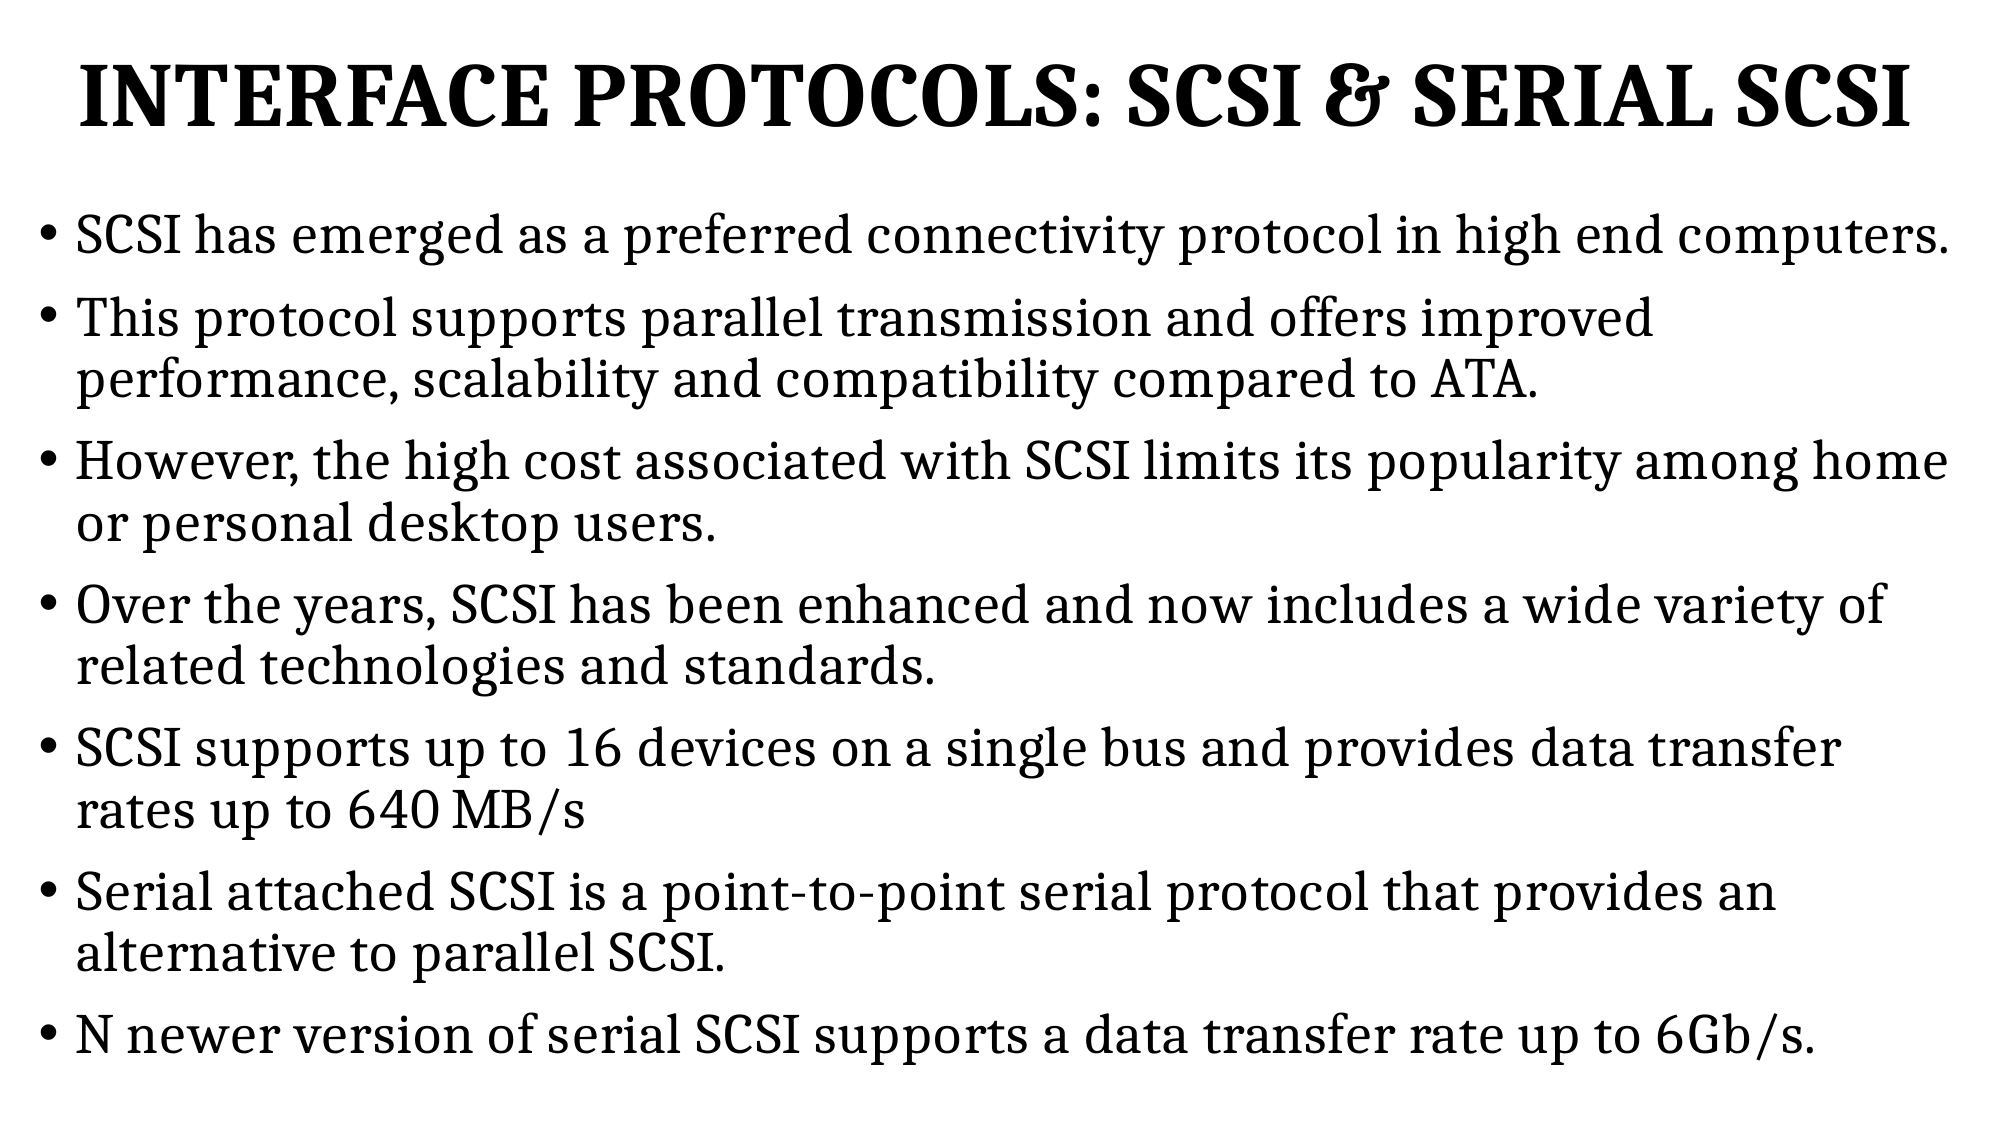

# INTERFACE PROTOCOLS: SCSI & SERIAL SCSI
SCSI has emerged as a preferred connectivity protocol in high end computers.
This protocol supports parallel transmission and offers improved performance, scalability and compatibility compared to ATA.
However, the high cost associated with SCSI limits its popularity among home or personal desktop users.
Over the years, SCSI has been enhanced and now includes a wide variety of related technologies and standards.
SCSI supports up to 16 devices on a single bus and provides data transfer rates up to 640 MB/s
Serial attached SCSI is a point-to-point serial protocol that provides an alternative to parallel SCSI.
N newer version of serial SCSI supports a data transfer rate up to 6Gb/s.